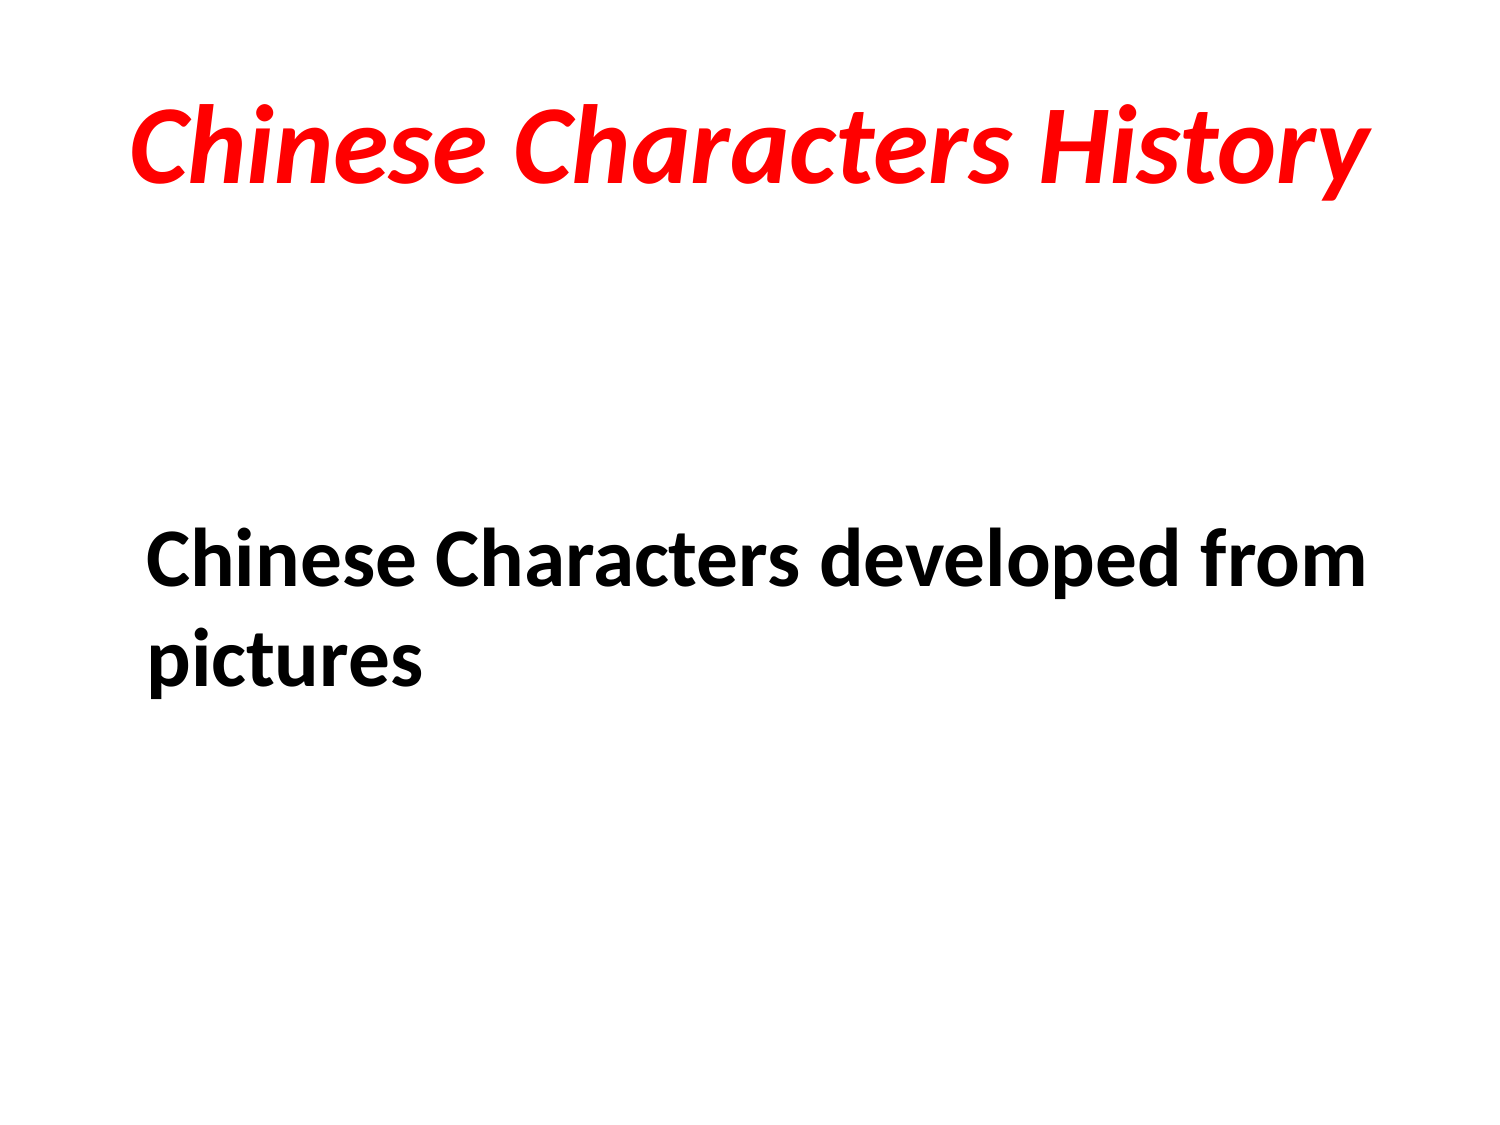

# Chinese Characters History

   Chinese Characters developed from pictures